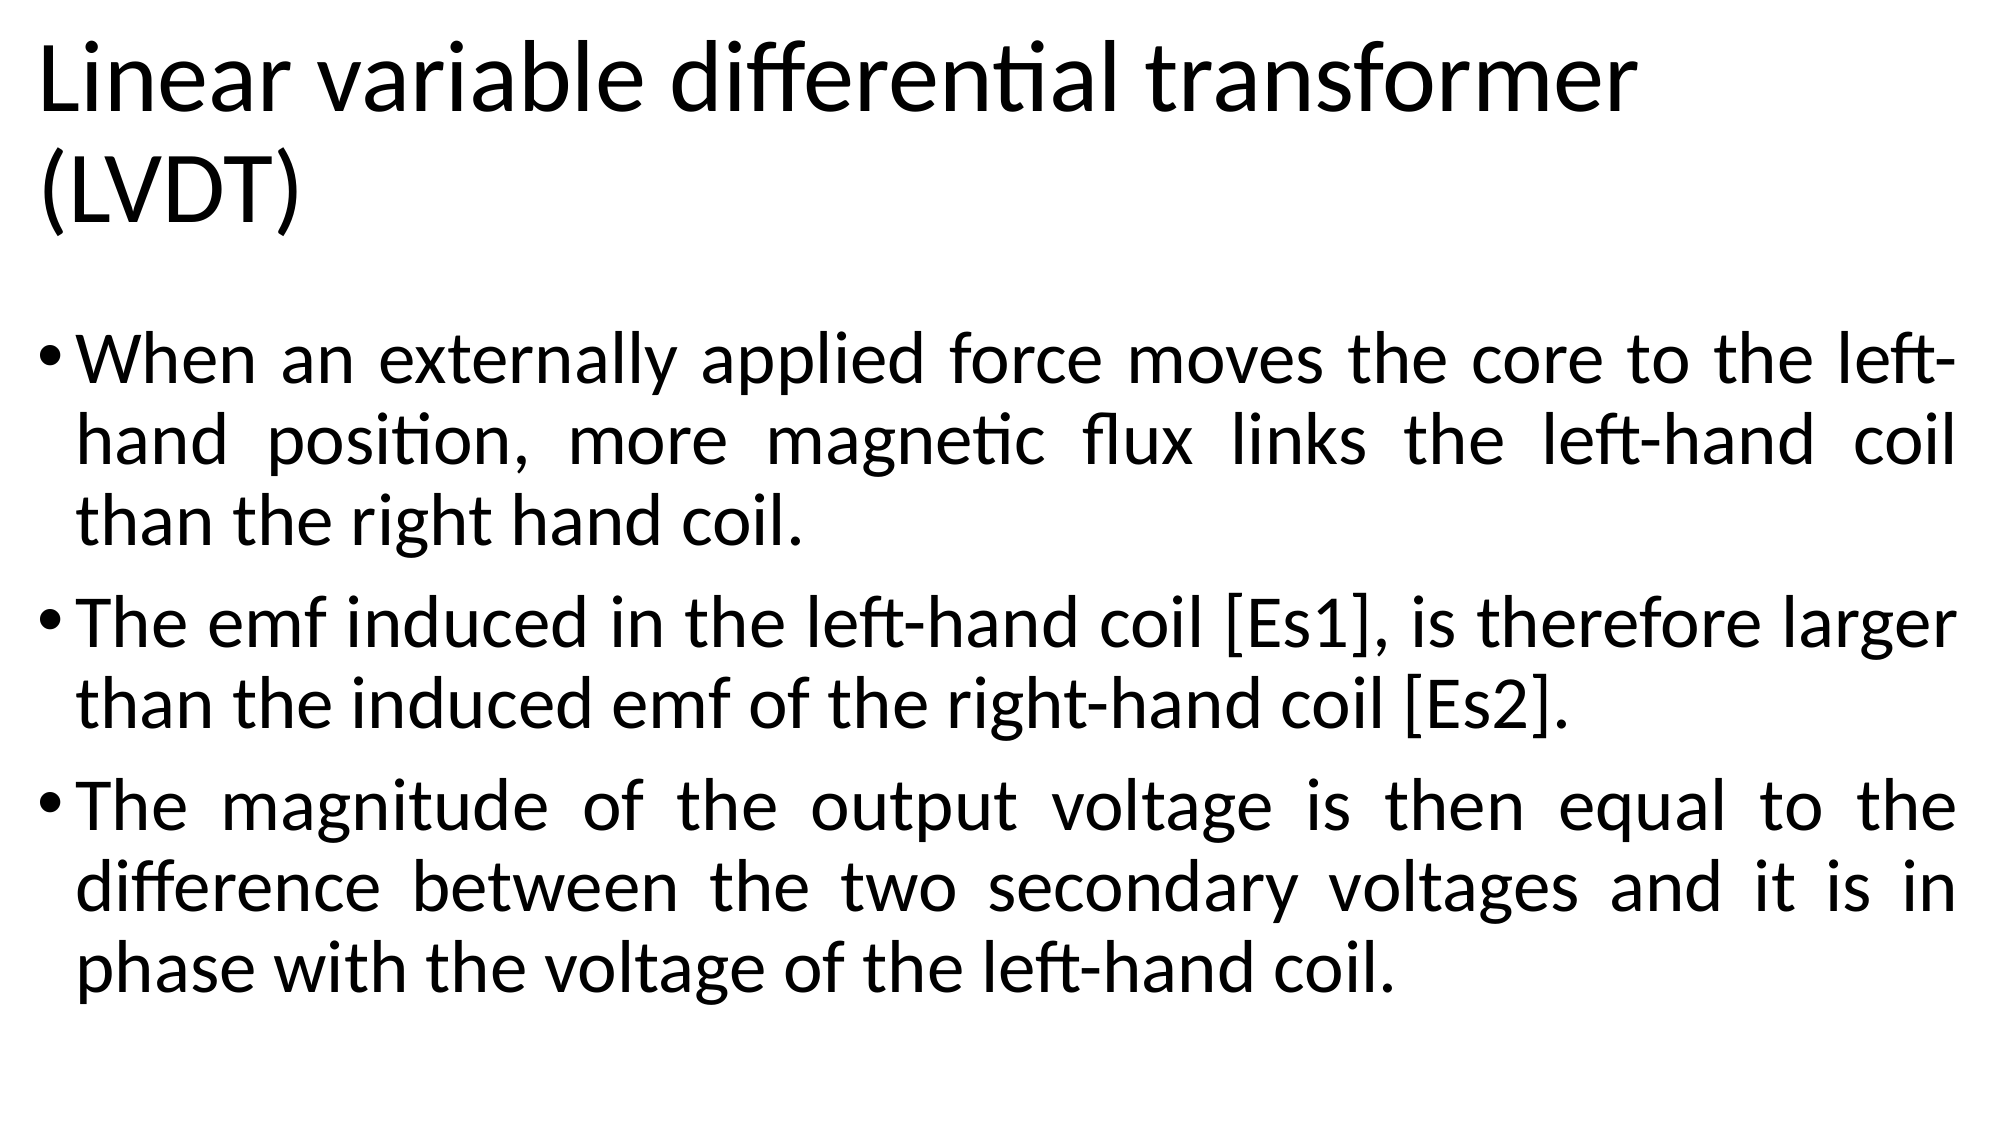

# Linear variable differential transformer (LVDT)
When an externally applied force moves the core to the left-hand position, more magnetic flux links the left-hand coil than the right hand coil.
The emf induced in the left-hand coil [Es1], is therefore larger than the induced emf of the right-hand coil [Es2].
The magnitude of the output voltage is then equal to the difference between the two secondary voltages and it is in phase with the voltage of the left-hand coil.